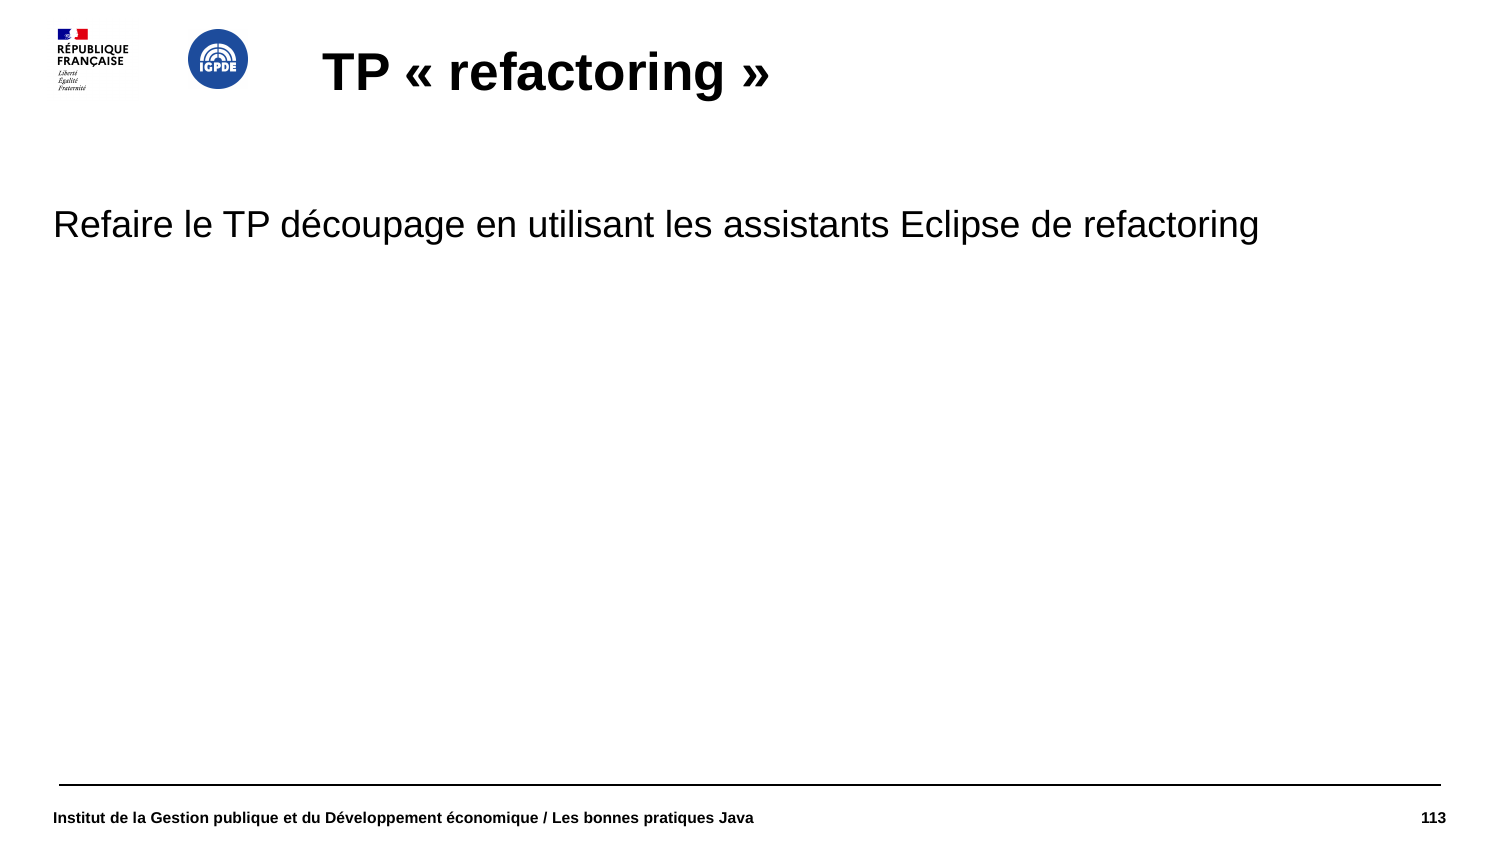

# TP « refactoring »
Refaire le TP découpage en utilisant les assistants Eclipse de refactoring
Institut de la Gestion publique et du Développement économique / Les bonnes pratiques Java
113